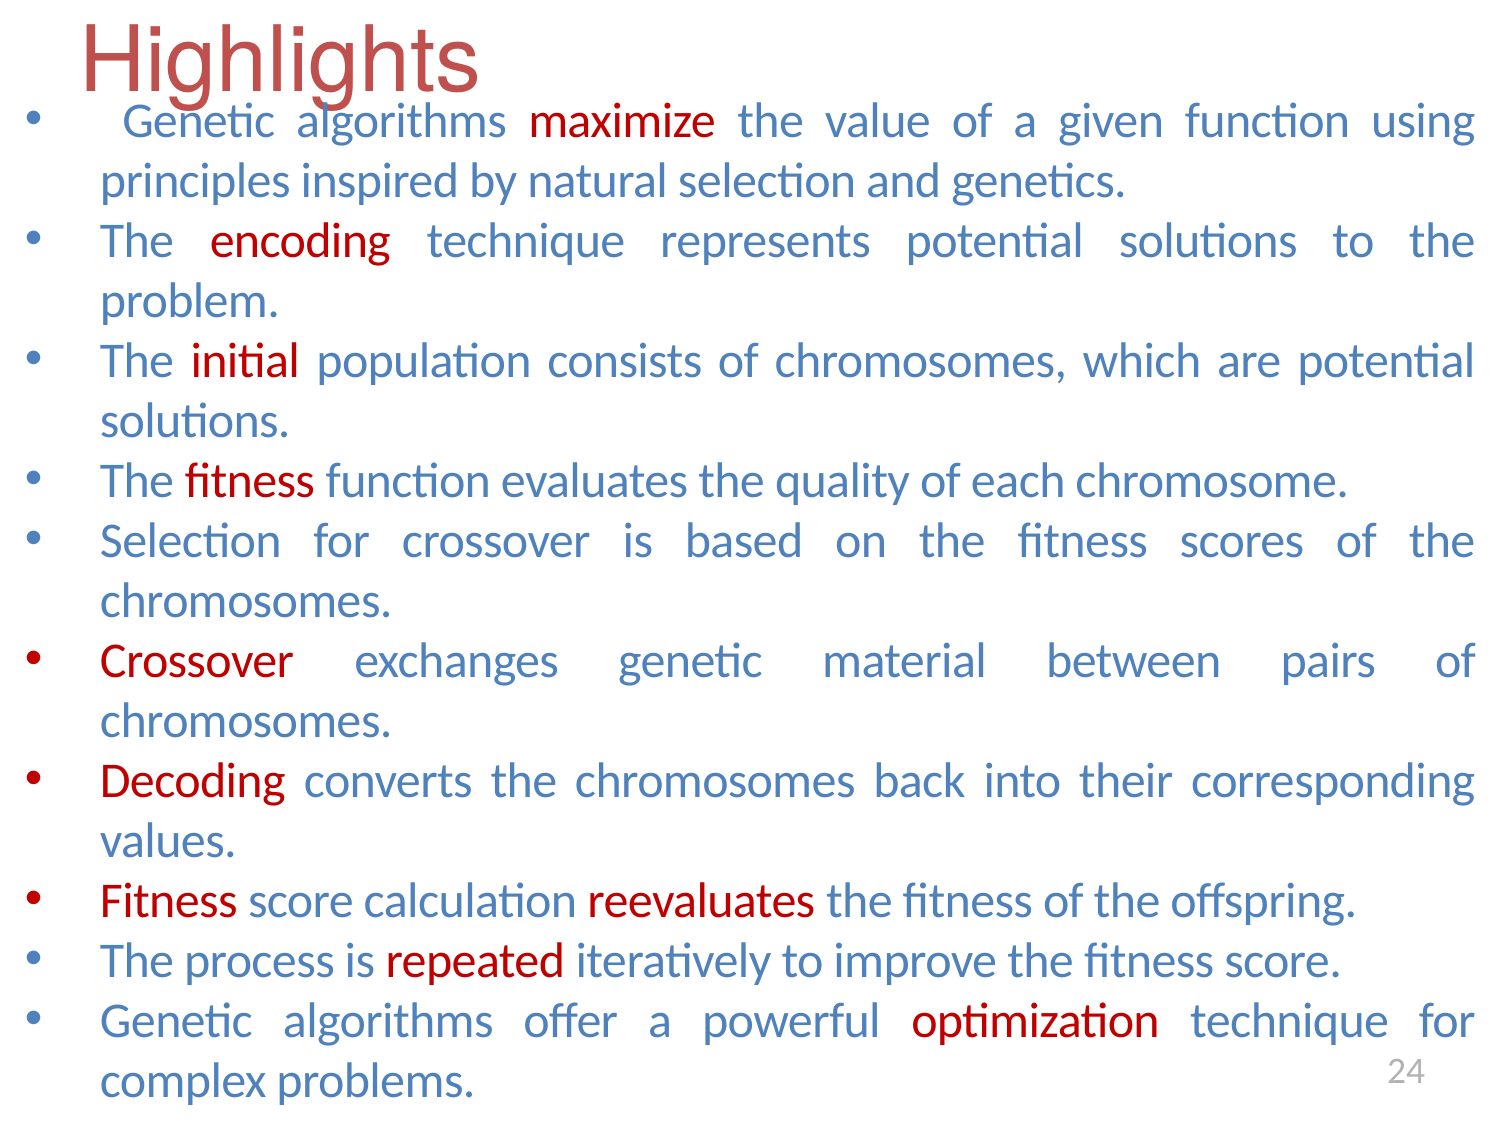

# Highlights
 Genetic algorithms maximize the value of a given function using principles inspired by natural selection and genetics.
The encoding technique represents potential solutions to the problem.
The initial population consists of chromosomes, which are potential solutions.
The fitness function evaluates the quality of each chromosome.
Selection for crossover is based on the fitness scores of the chromosomes.
Crossover exchanges genetic material between pairs of chromosomes.
Decoding converts the chromosomes back into their corresponding values.
Fitness score calculation reevaluates the fitness of the offspring.
The process is repeated iteratively to improve the fitness score.
Genetic algorithms offer a powerful optimization technique for complex problems.

24